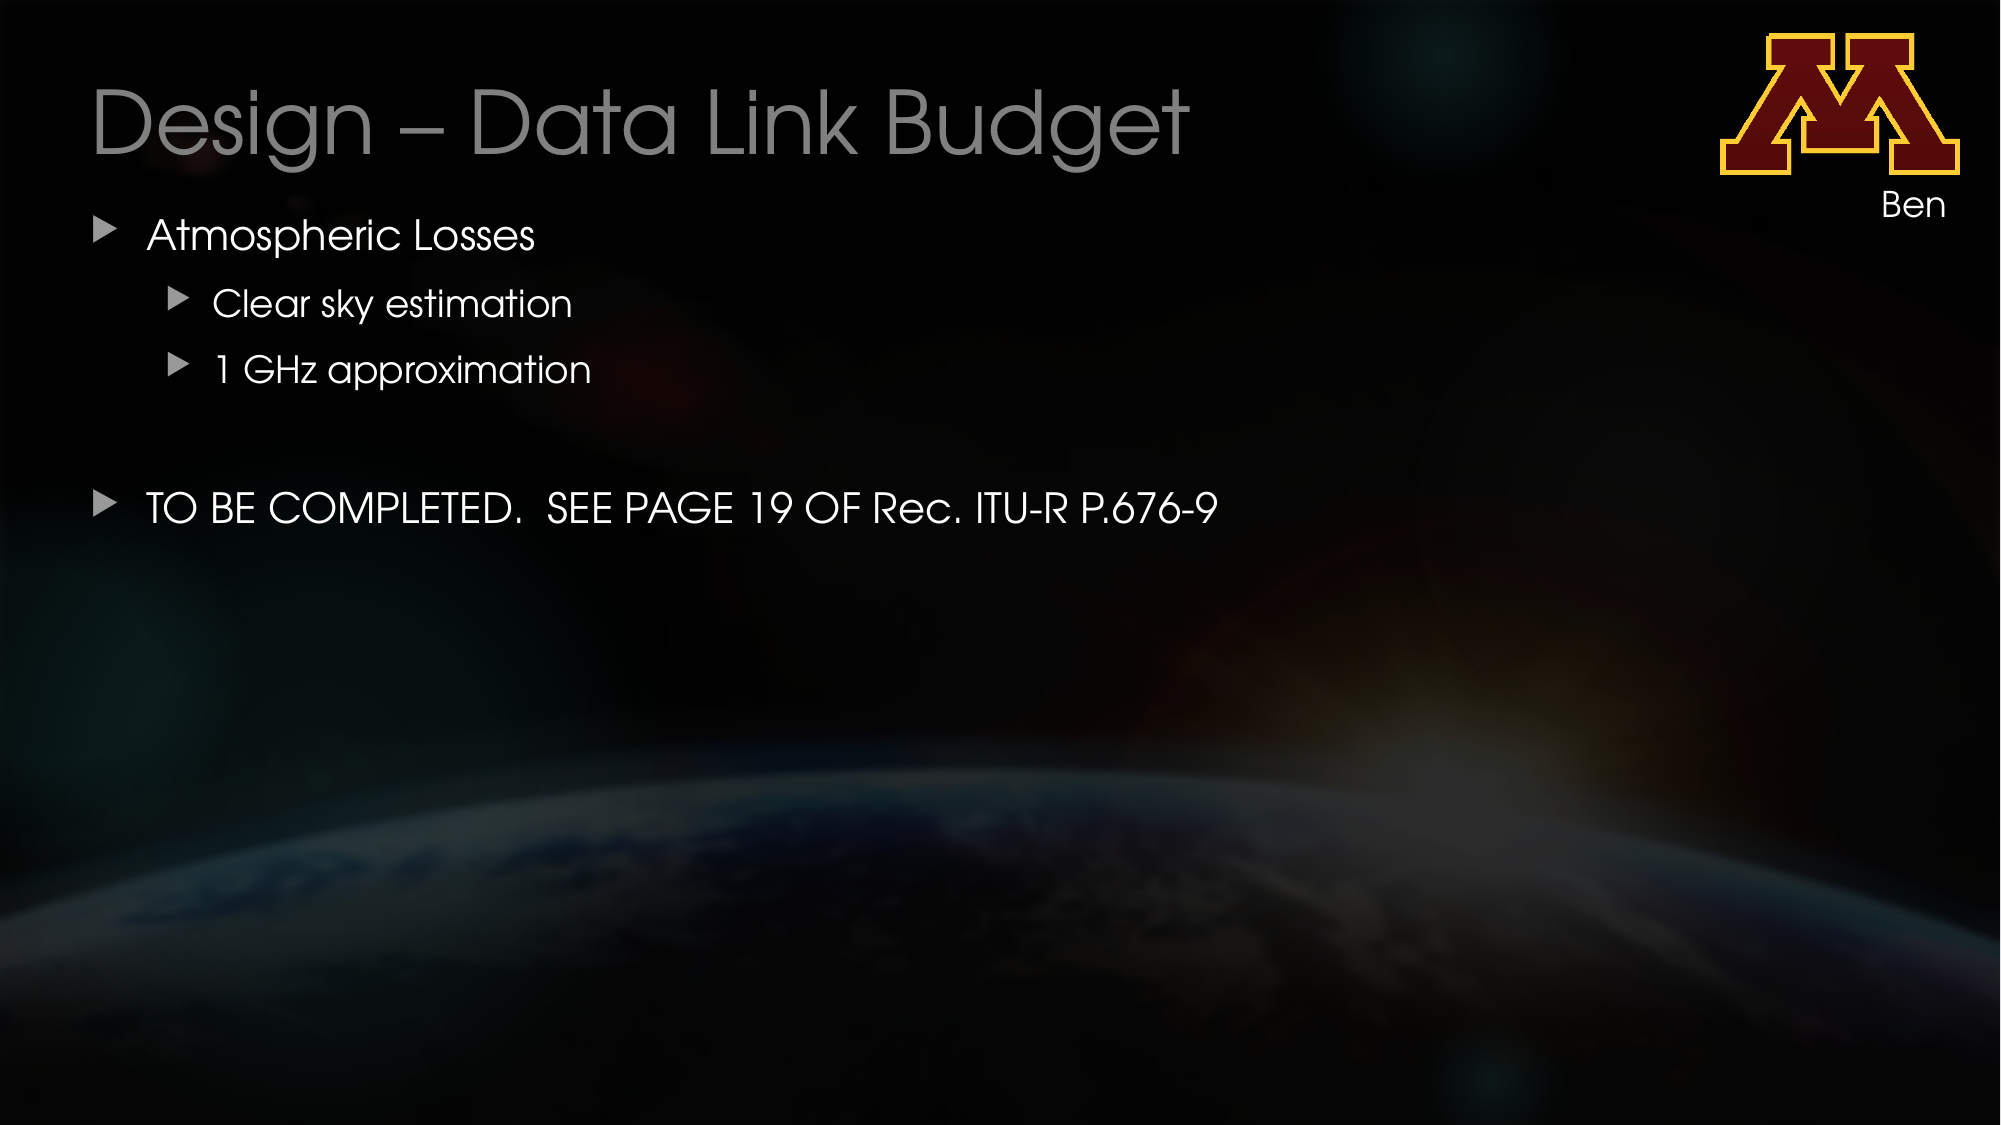

# Design – Data Link Budget
Ben
Atmospheric Losses
Clear sky estimation
1 GHz approximation

TO BE COMPLETED.  SEE PAGE 19 OF Rec. ITU-R P.676-9